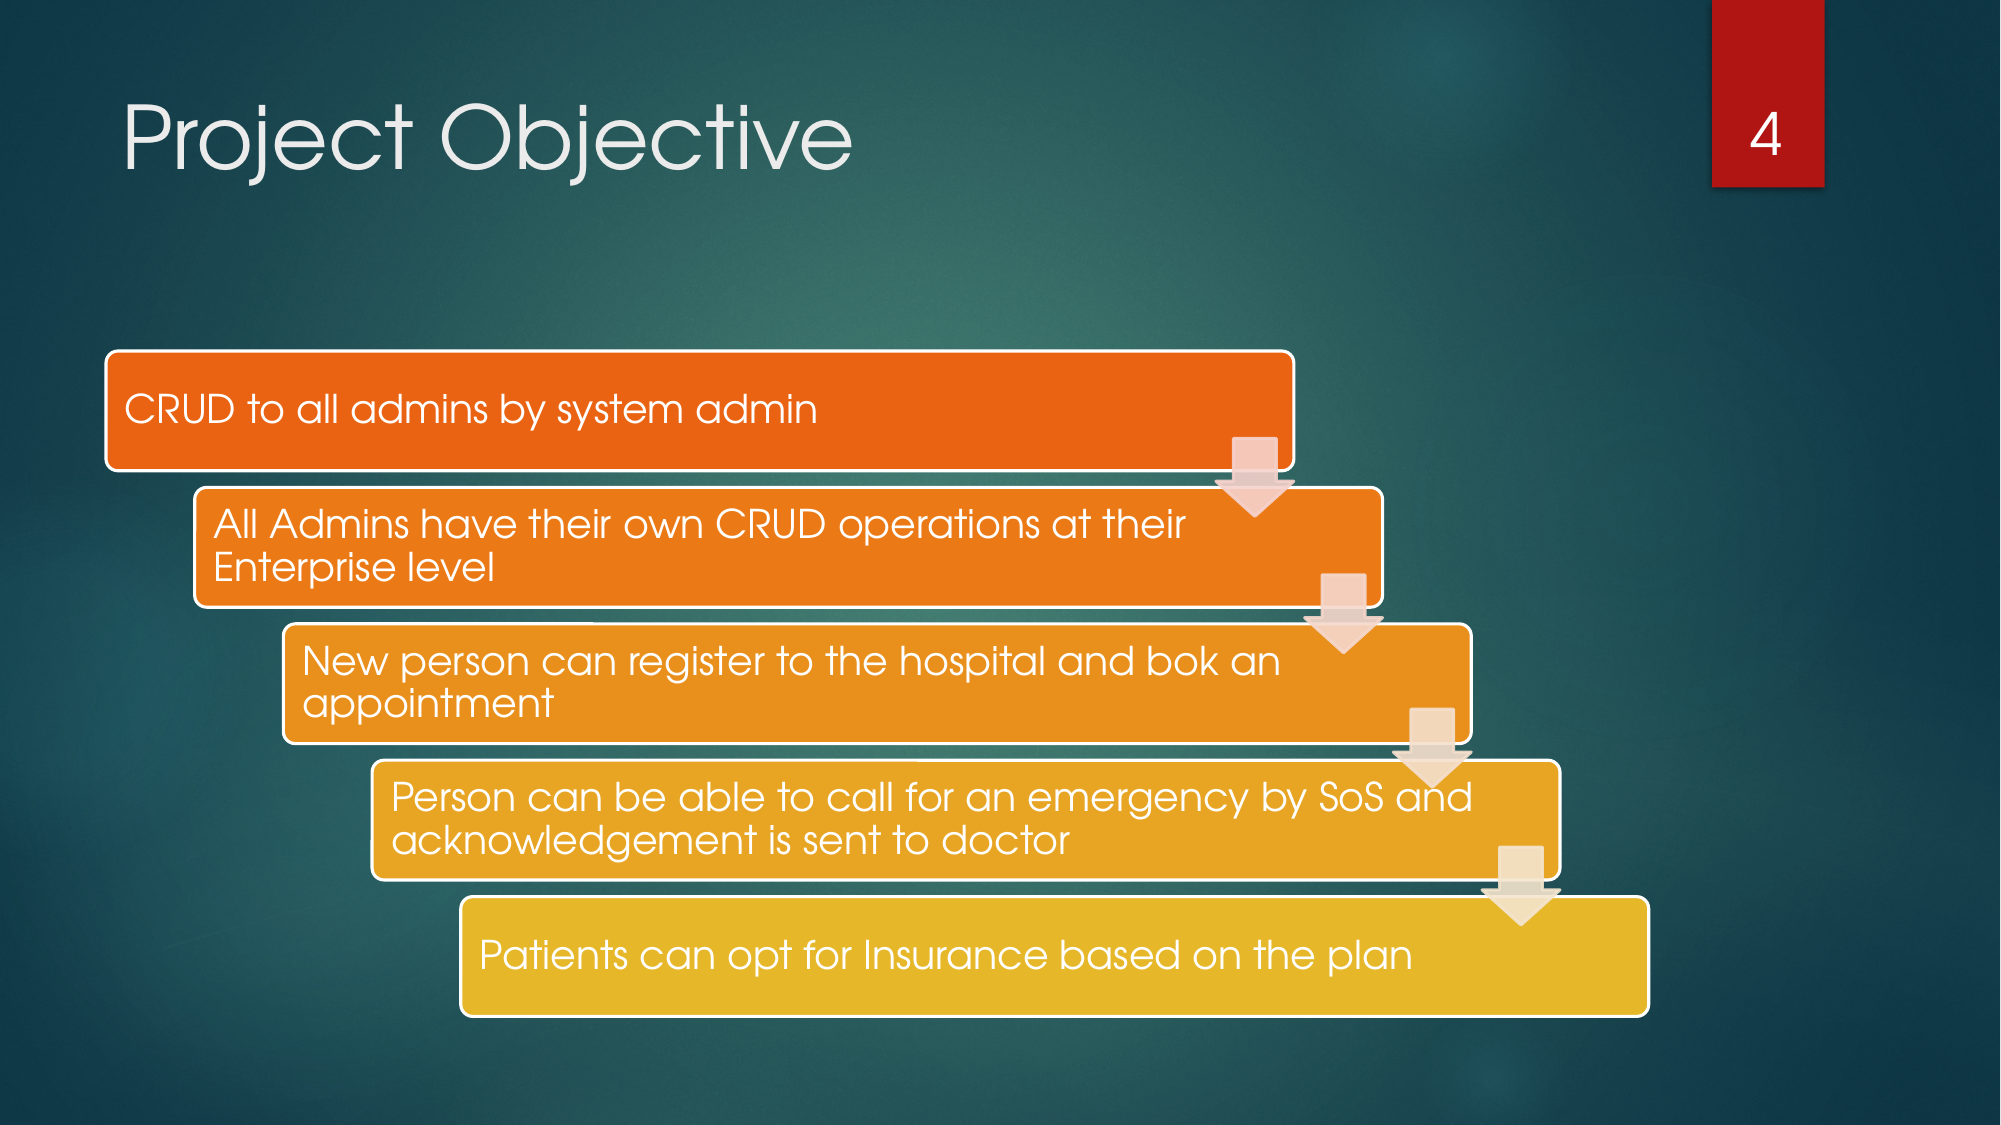

4
# Project Objective
CRUD to all admins by system admin
All Admins have their own CRUD operations at their Enterprise level
New person can register to the hospital and bok an appointment
Person can be able to call for an emergency by SoS and acknowledgement is sent to doctor
Patients can opt for Insurance based on the plan